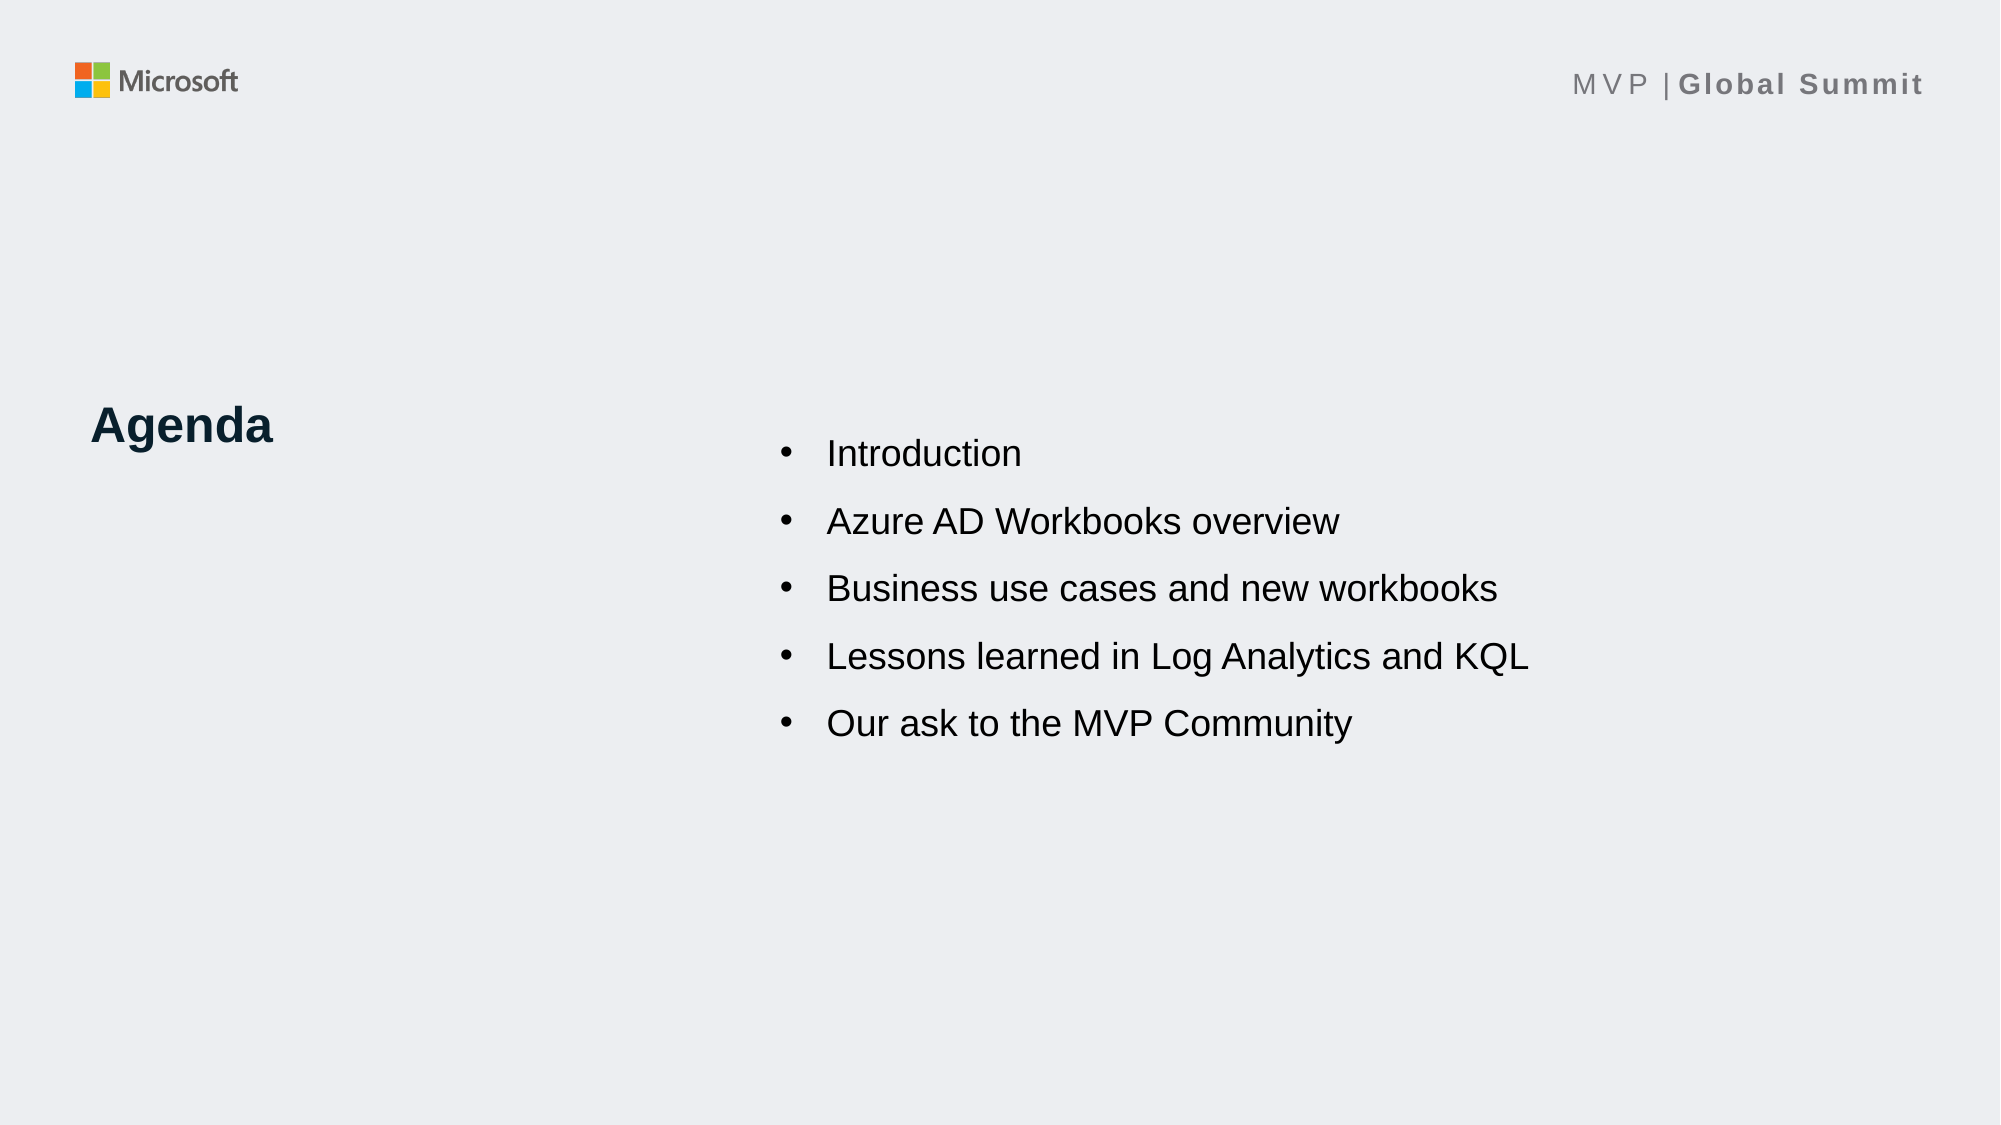

Agenda
Introduction​
Azure AD Workbooks overview
Business use cases and new workbooks
Lessons learned in Log Analytics and KQL
Our ask to the MVP Community